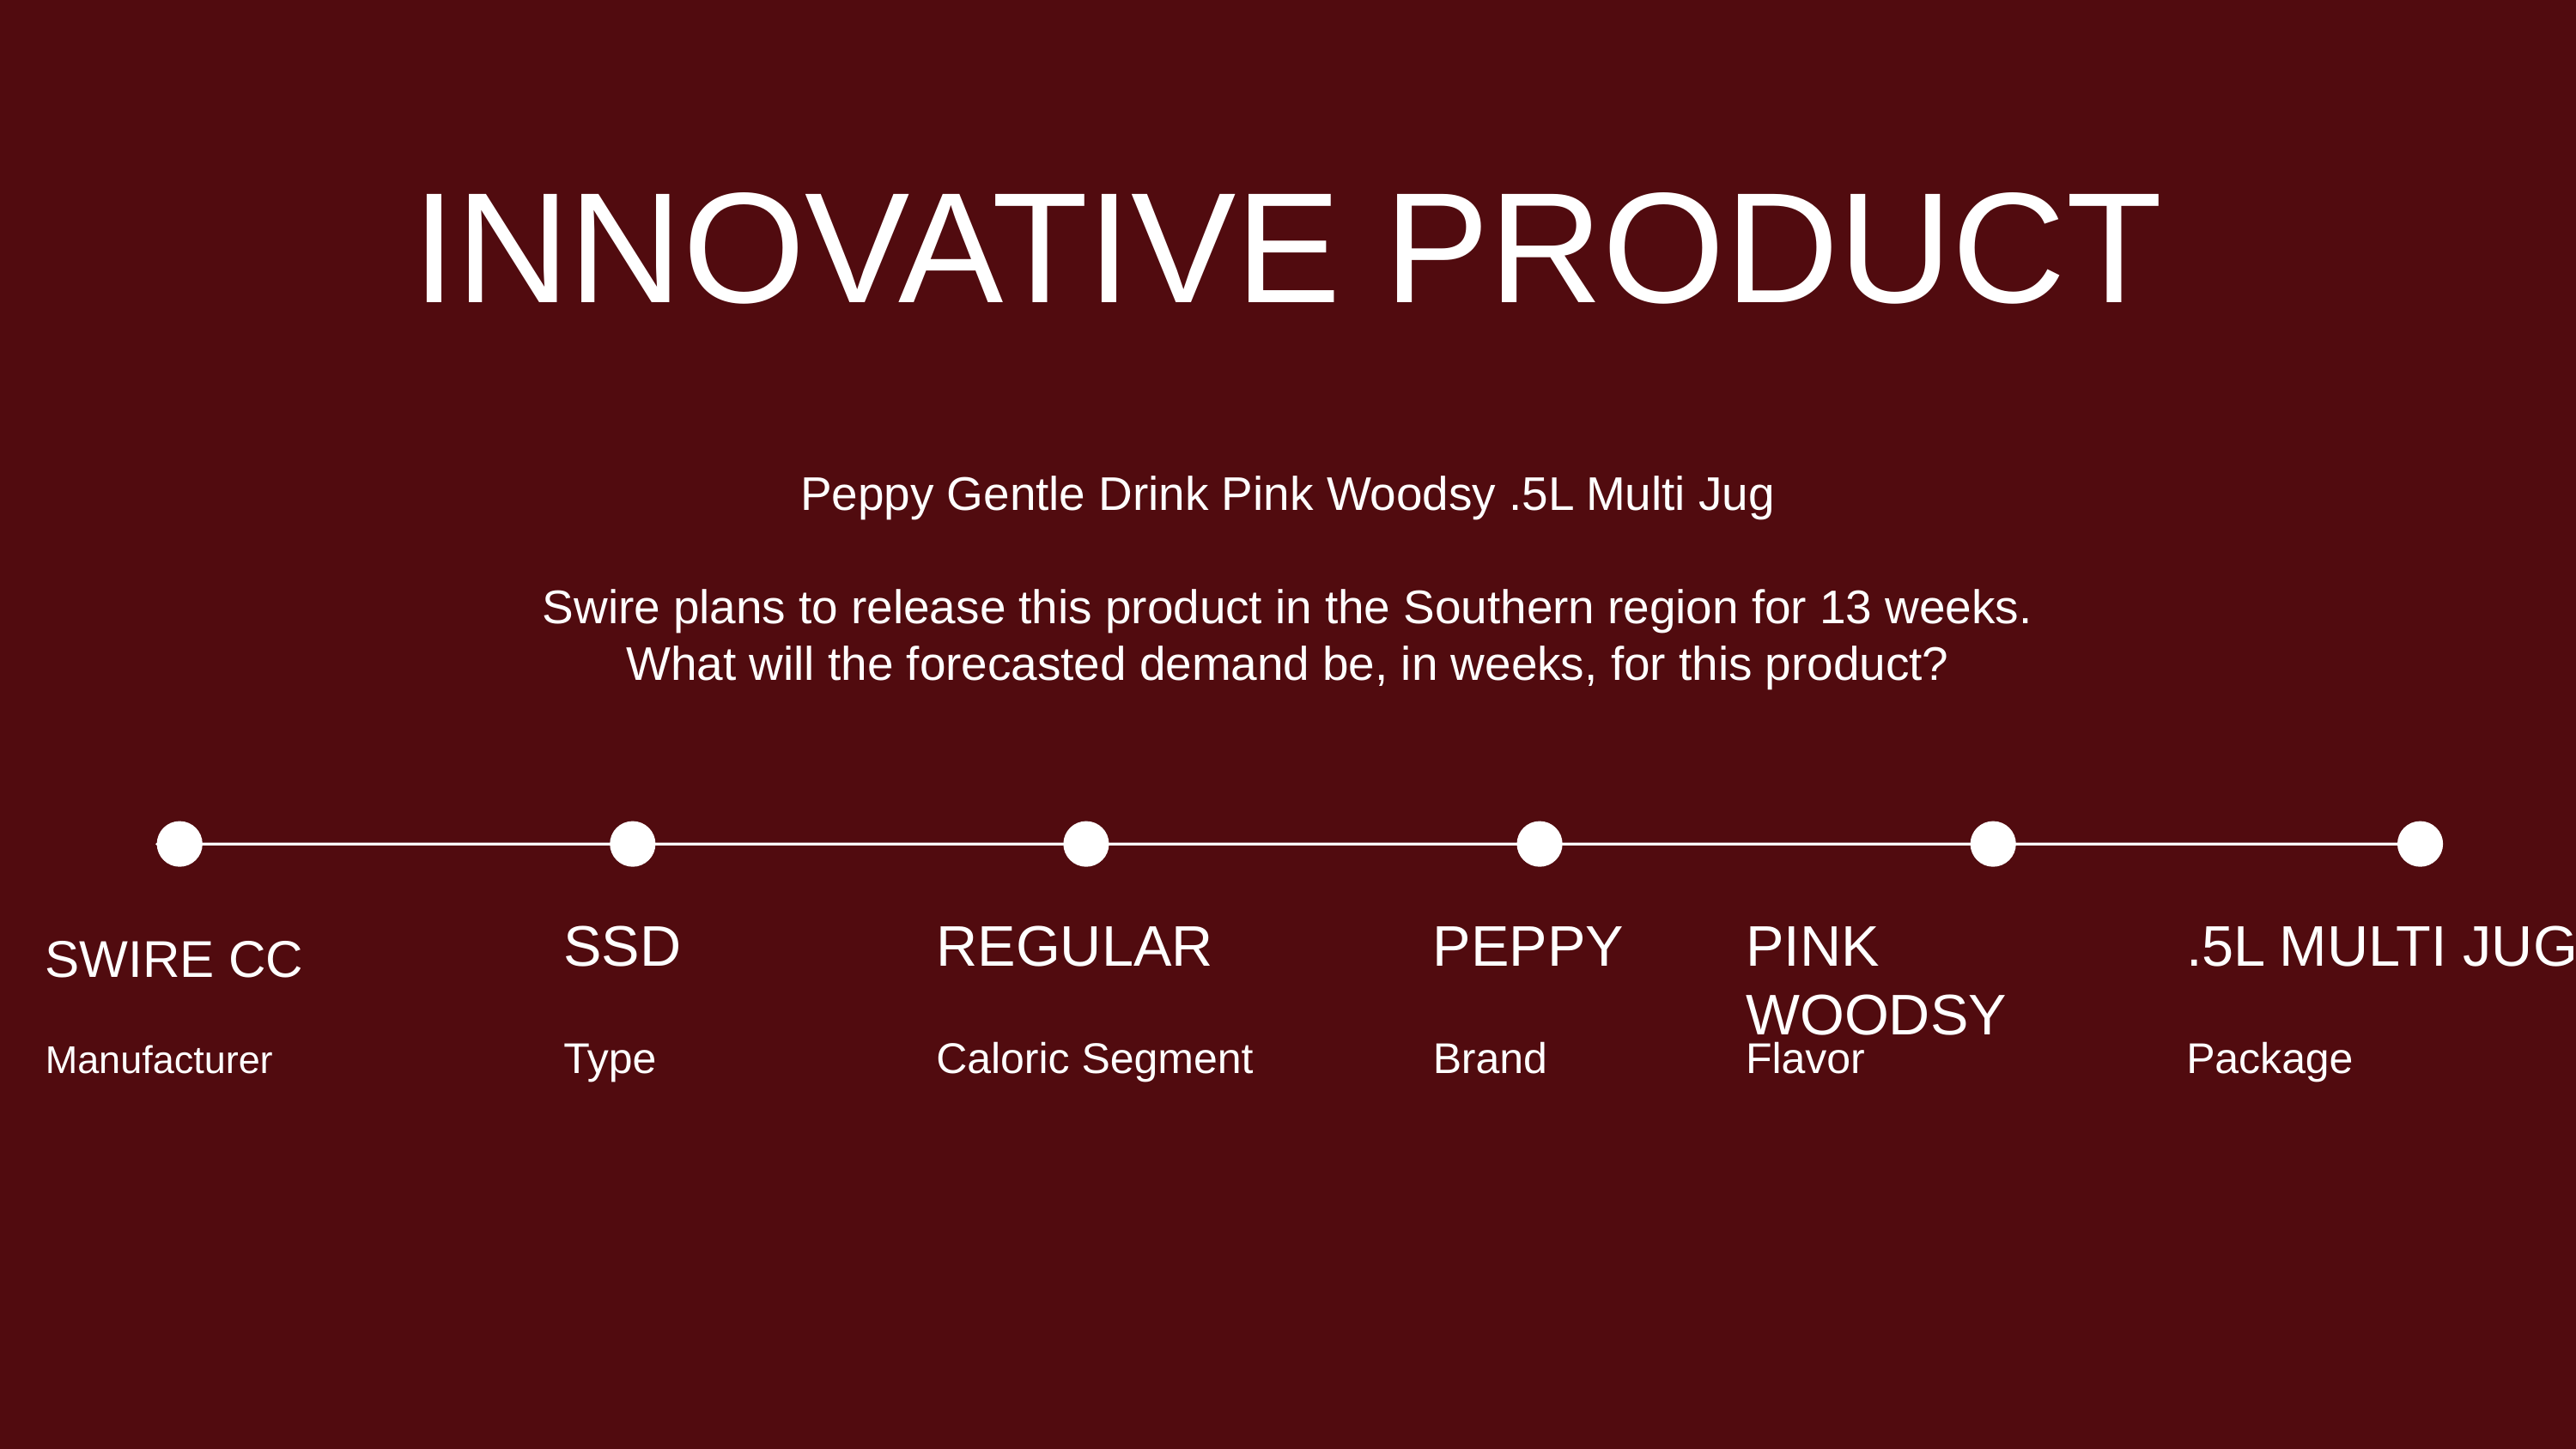

INNOVATIVE PRODUCT
Peppy Gentle Drink Pink Woodsy .5L Multi Jug

Swire plans to release this product in the Southern region for 13 weeks.
What will the forecasted demand be, in weeks, for this product?

SSD
Type
REGULAR
Caloric Segment
PEPPY
Brand
PINK WOODSY
Flavor
.5L MULTI JUG
Package
SWIRE CC
Manufacturer